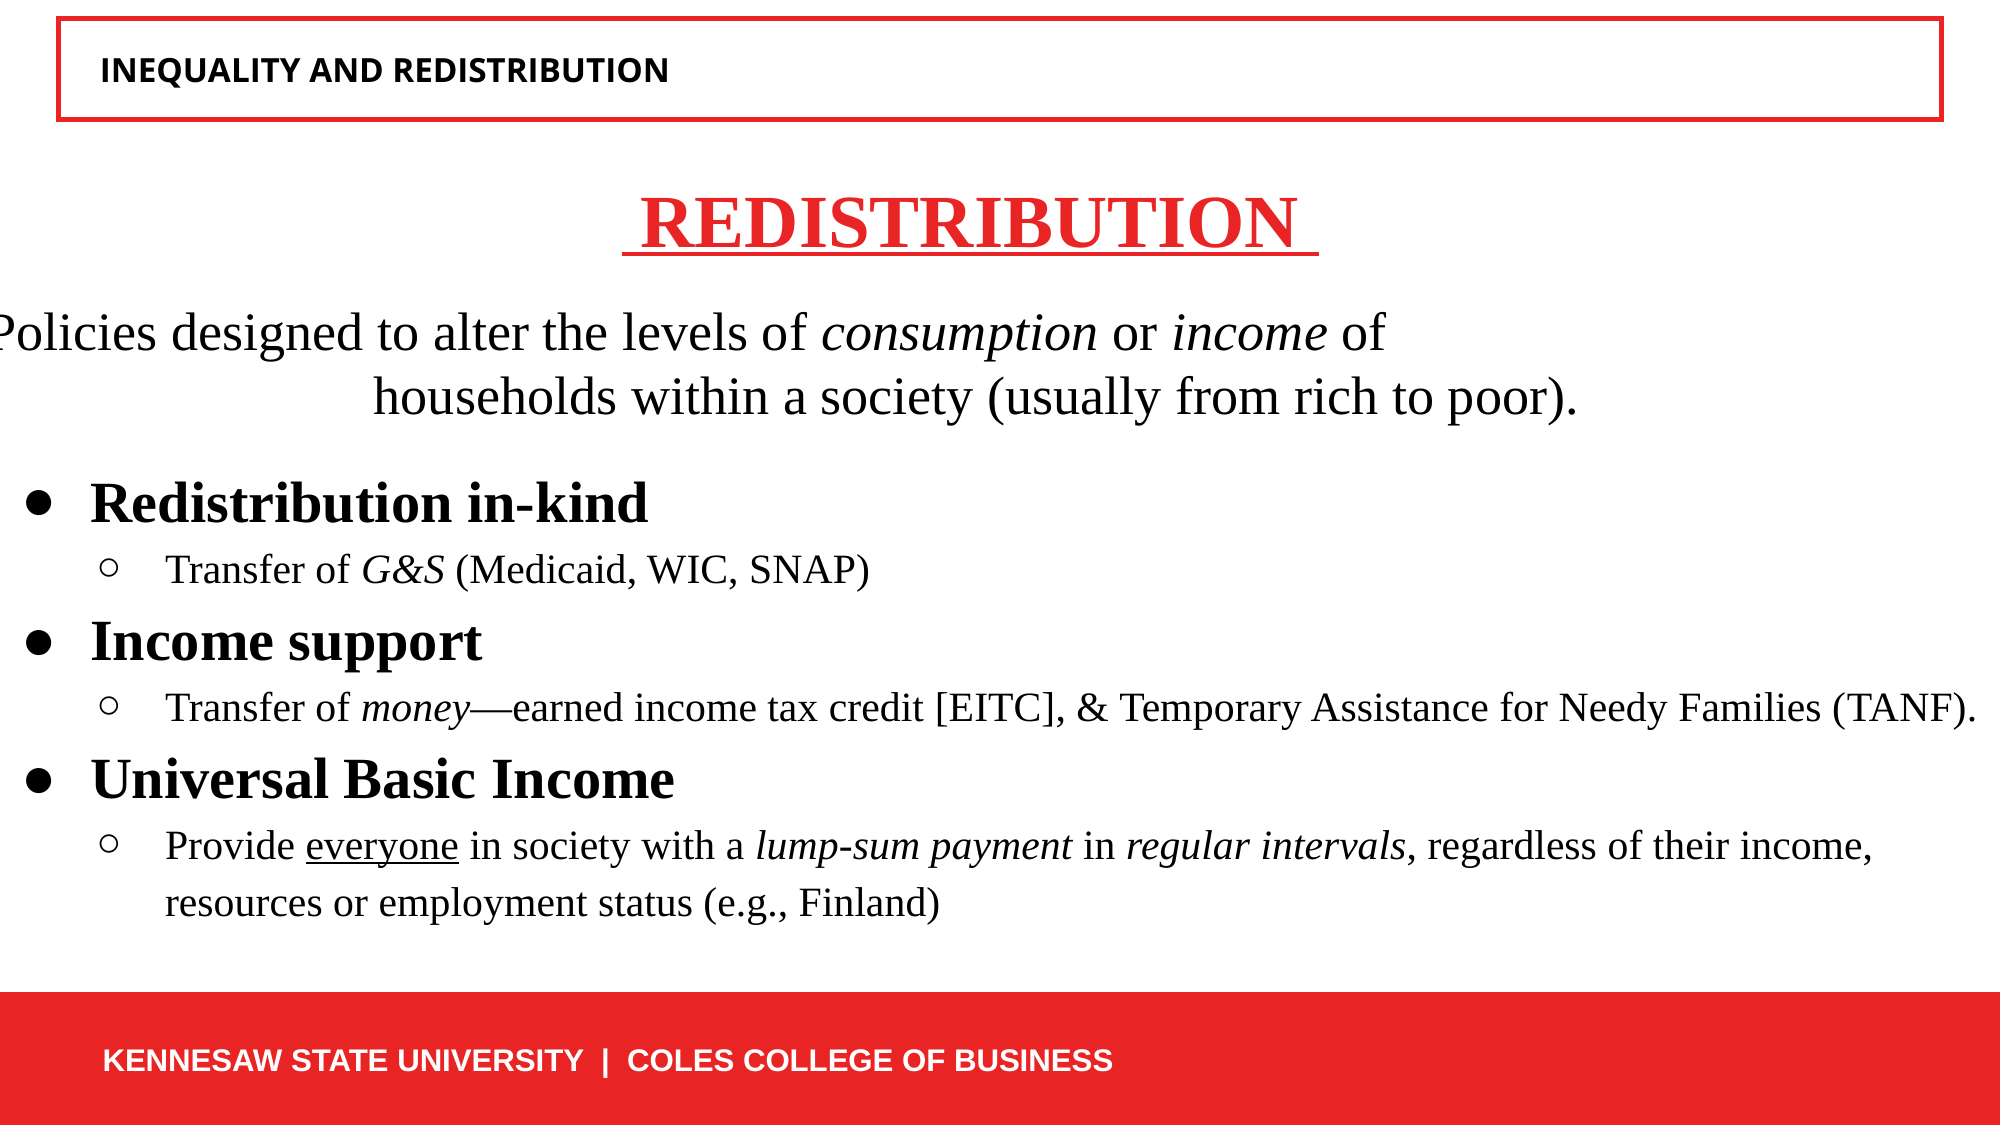

INEQUALITY AND REDISTRIBUTION
REDISTRIBUTION
Policies designed to alter the levels of consumption or income of                                            households within a society (usually from rich to poor).
Redistribution in-kind
Transfer of G&S (Medicaid, WIC, SNAP)
Income support
Transfer of money—earned income tax credit [EITC], & Temporary Assistance for Needy Families (TANF).
Universal Basic Income
Provide everyone in society with a lump-sum payment in regular intervals, regardless of their income, resources or employment status (e.g., Finland)

          KENNESAW STATE UNIVERSITY  |  COLES COLLEGE OF BUSINESS